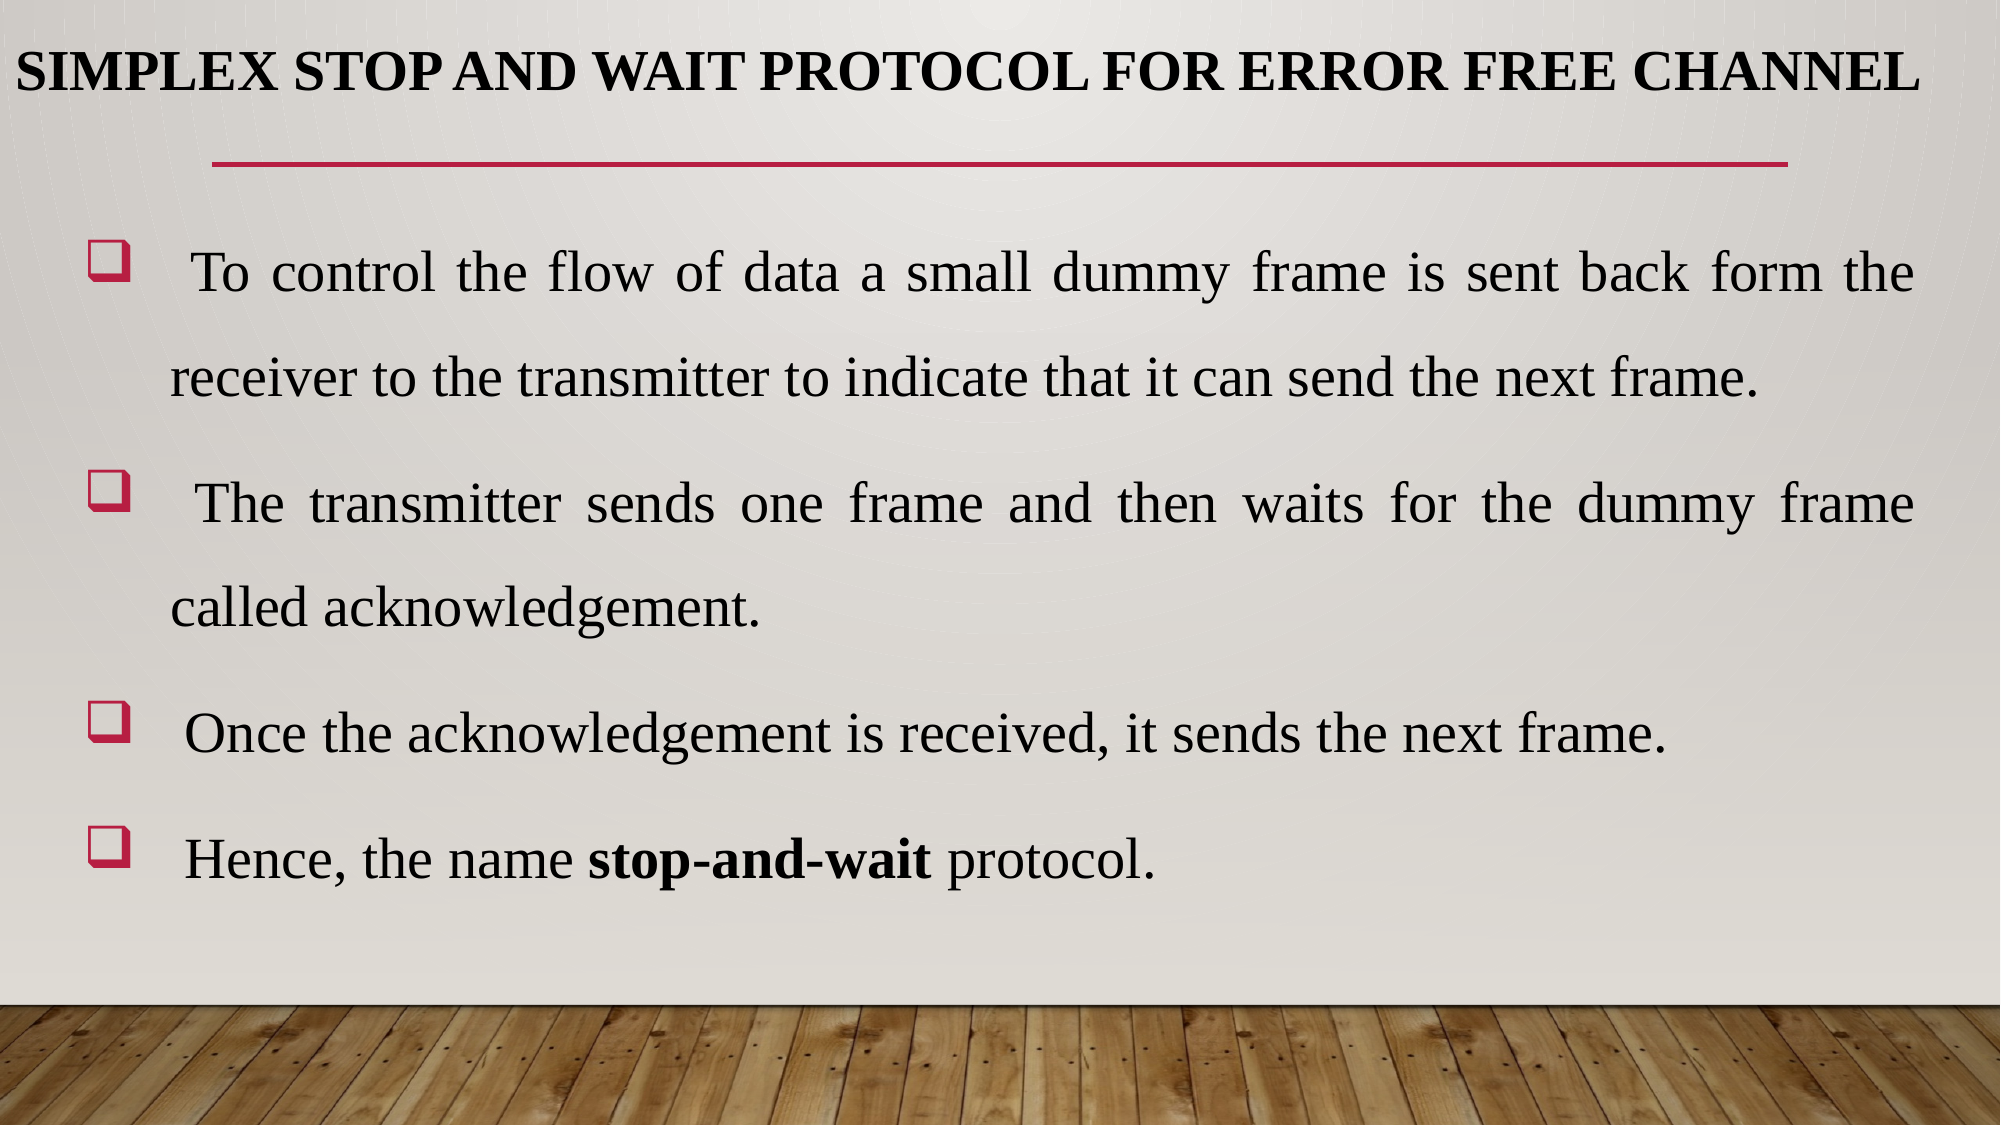

# Simplex stop and wait protocol for error free channel
 To control the flow of data a small dummy frame is sent back form the receiver to the transmitter to indicate that it can send the next frame.
 The transmitter sends one frame and then waits for the dummy frame called acknowledgement.
 Once the acknowledgement is received, it sends the next frame.
 Hence, the name stop-and-wait protocol.